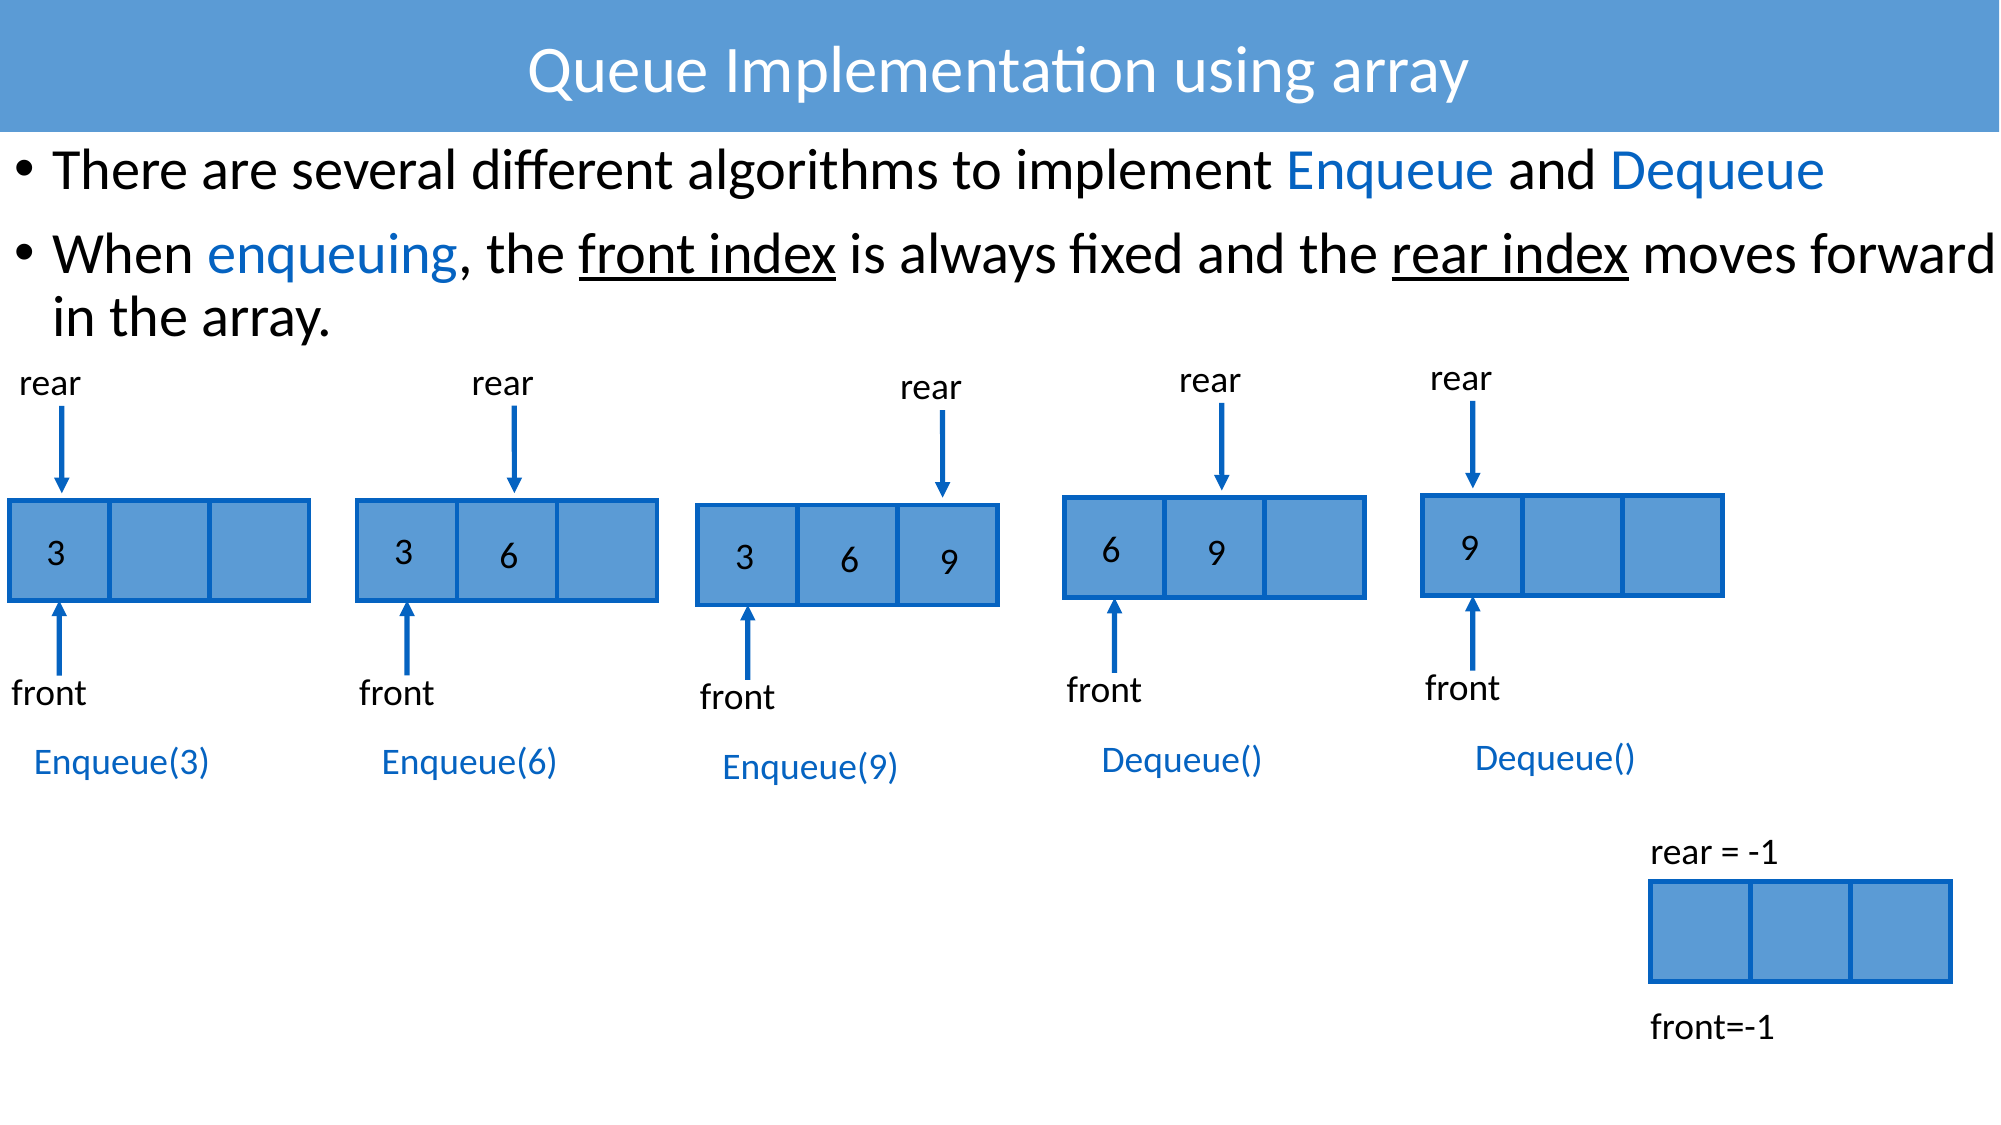

Queue Implementation using array
There are several different algorithms to implement Enqueue and Dequeue
When enqueuing, the front index is always fixed and the rear index moves forward in the array.
rear

rear

rear

rear

rear

9
6
3
3
9
6
3
6
9

front

front

front

front

front
Dequeue()
Dequeue()
Enqueue(6)
Enqueue(3)
Enqueue(9)
rear = -1

front=-1